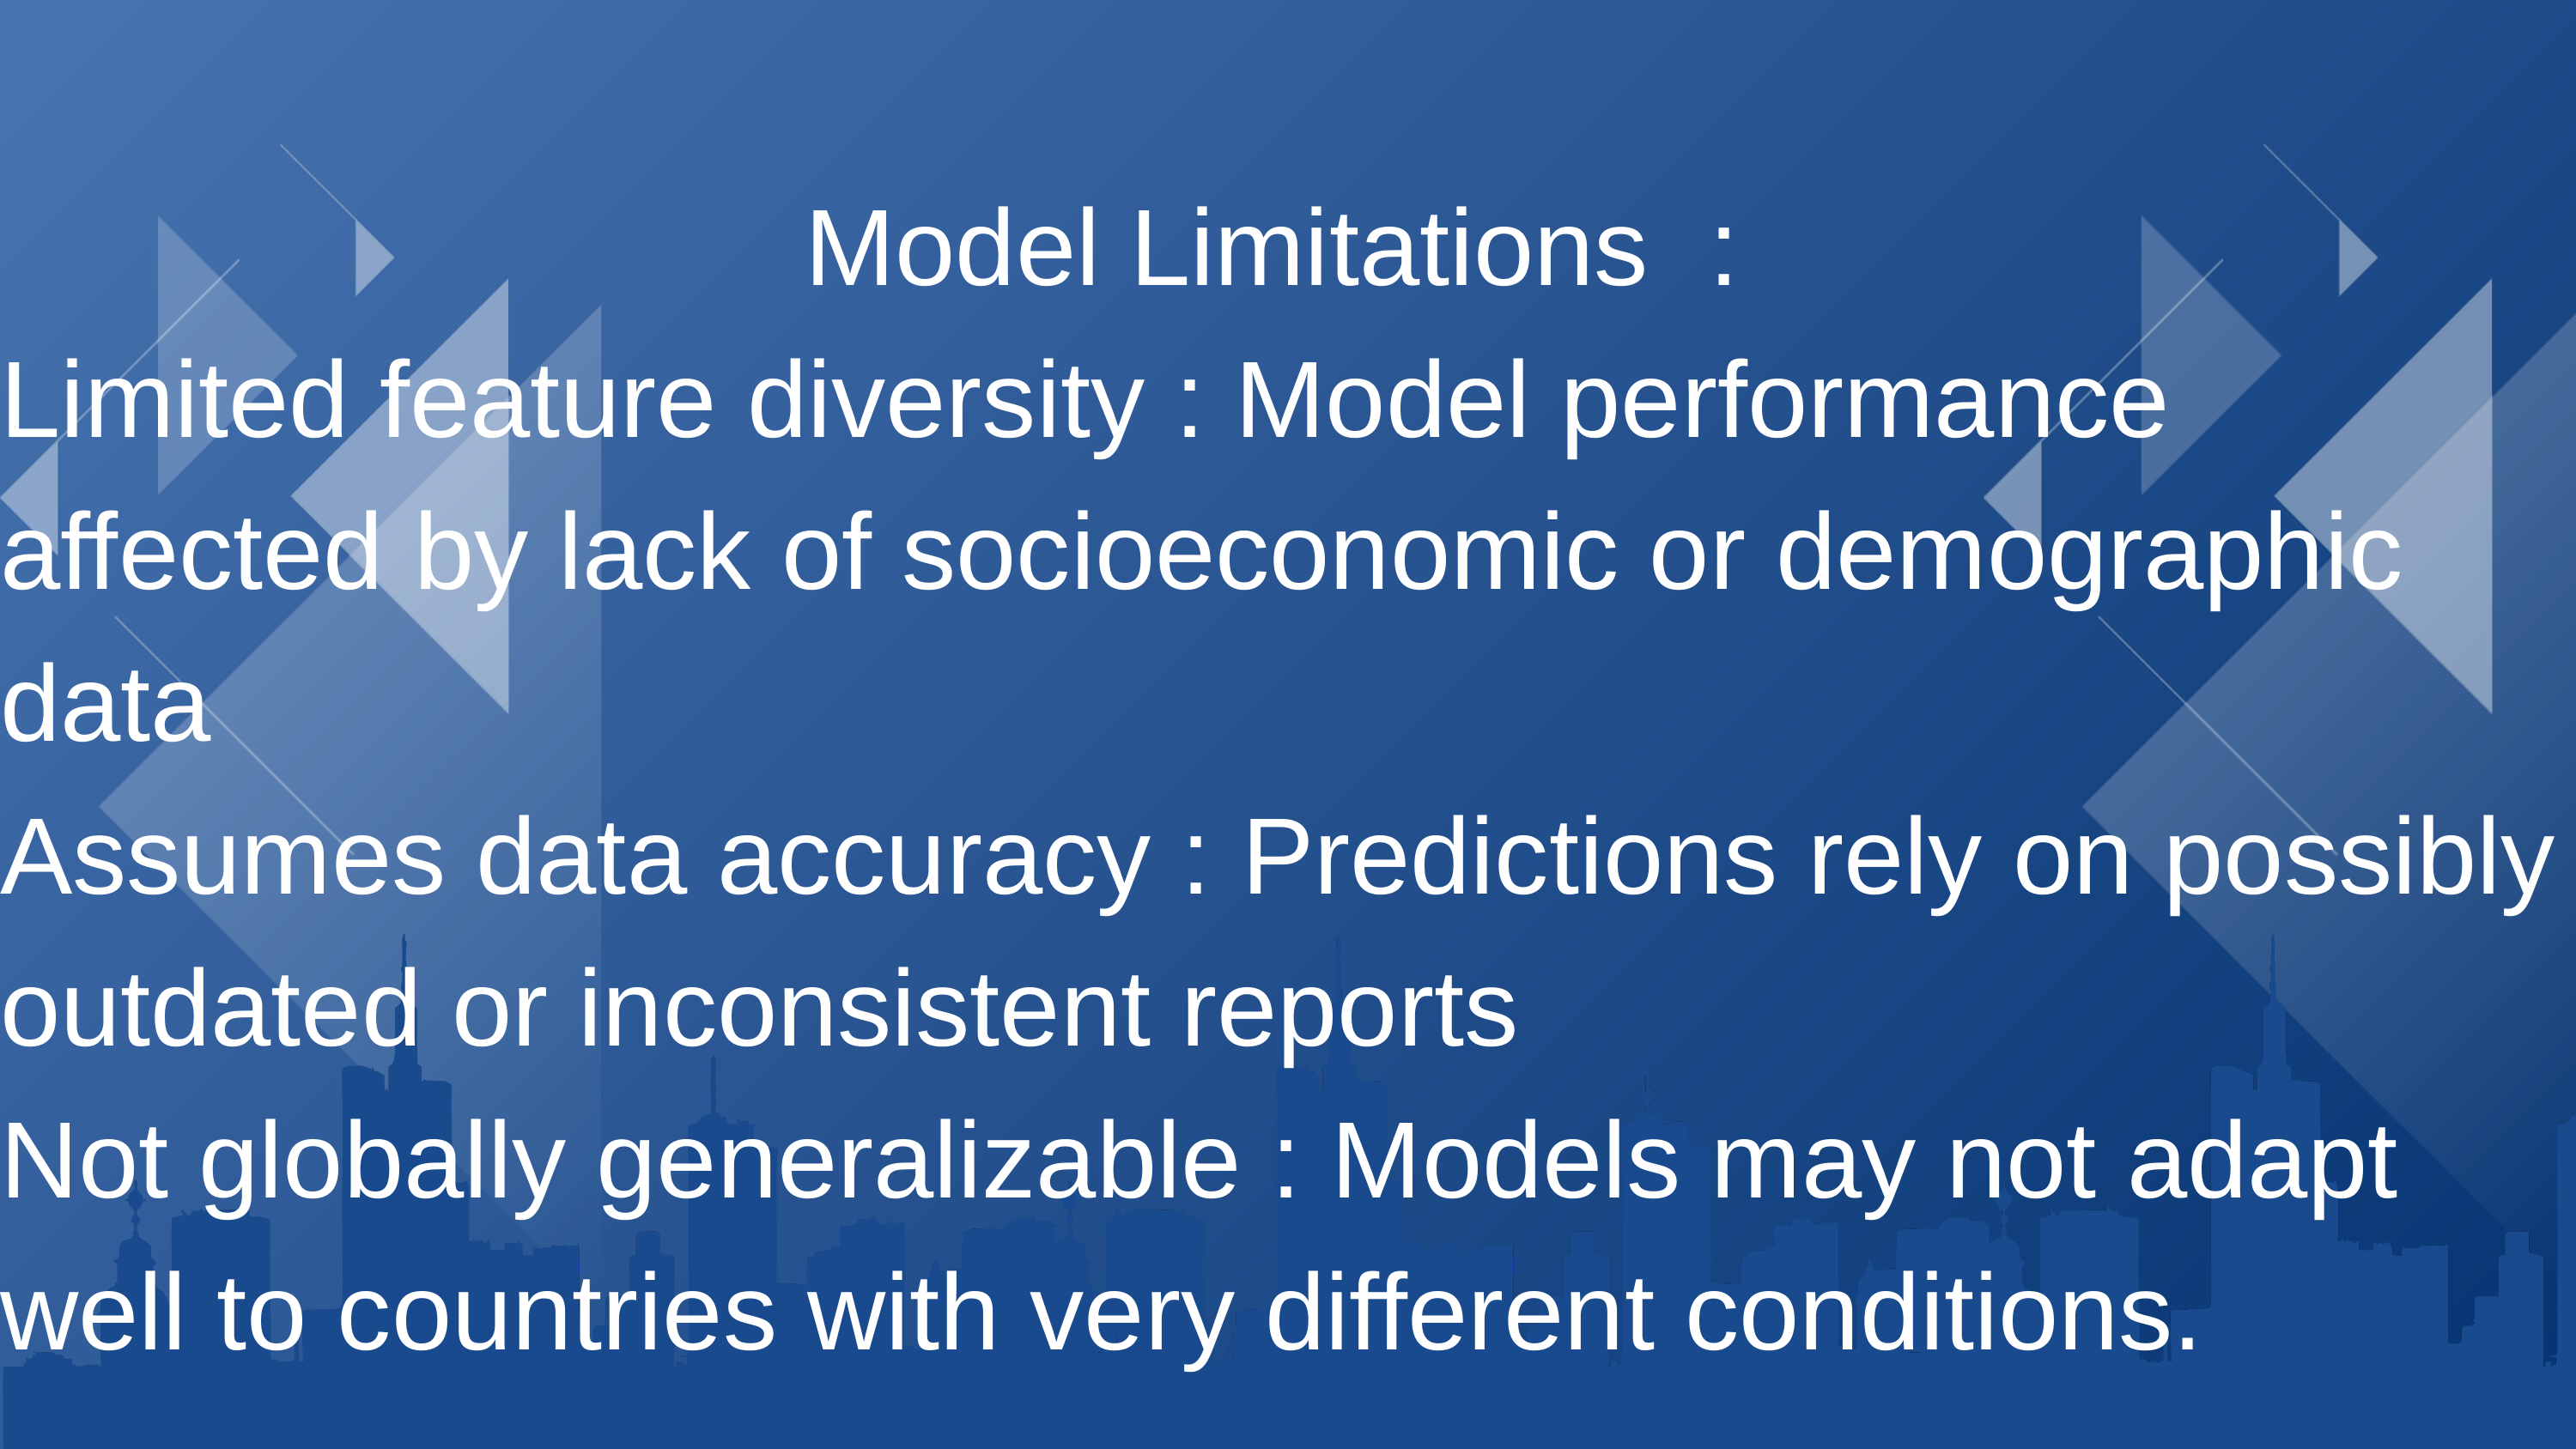

Model Limitations  :
Limited feature diversity : Model performance affected by lack of socioeconomic or demographic data
Assumes data accuracy : Predictions rely on possibly outdated or inconsistent reports
Not globally generalizable : Models may not adapt well to countries with very different conditions.